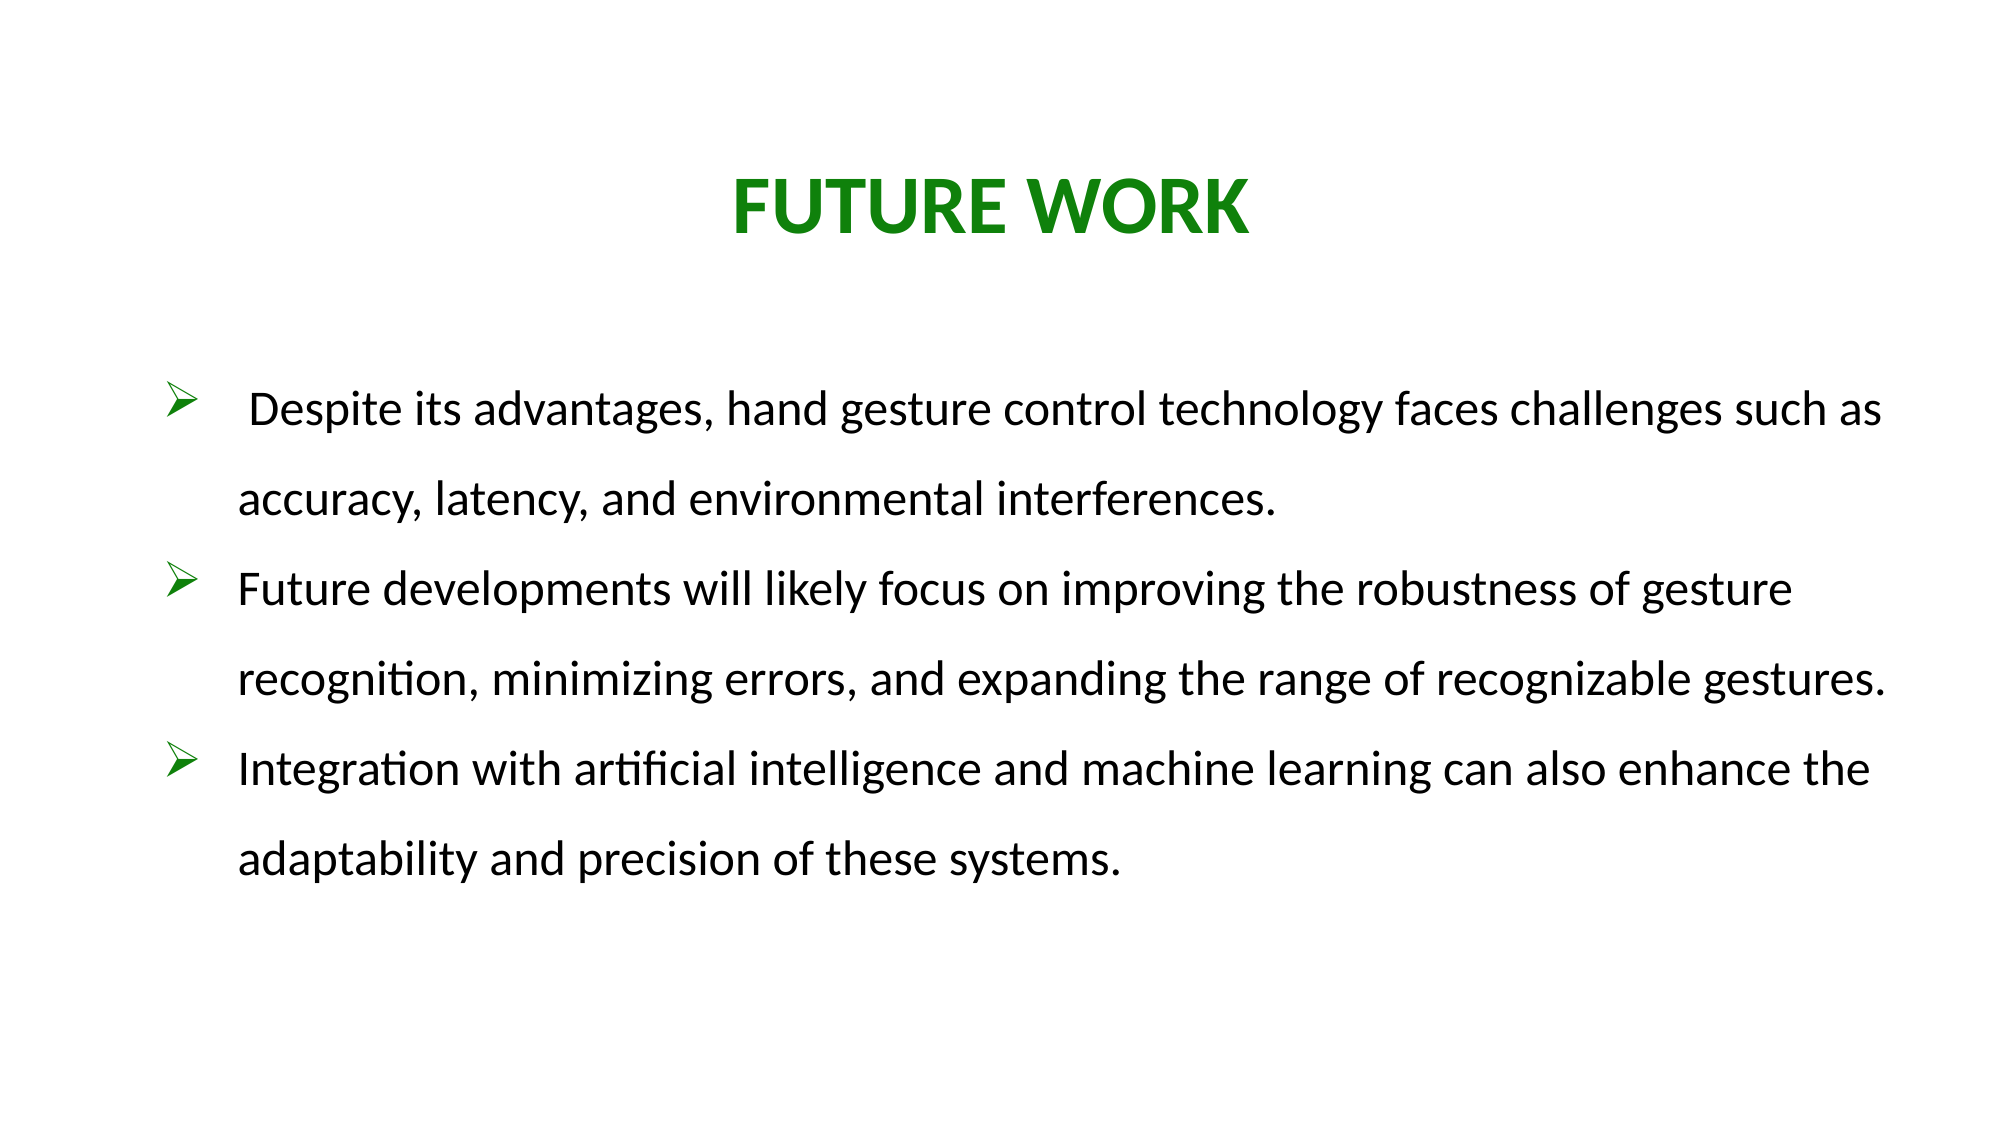

# FUTURE WORK
 Despite its advantages, hand gesture control technology faces challenges such as accuracy, latency, and environmental interferences.
Future developments will likely focus on improving the robustness of gesture recognition, minimizing errors, and expanding the range of recognizable gestures.
Integration with artificial intelligence and machine learning can also enhance the adaptability and precision of these systems.